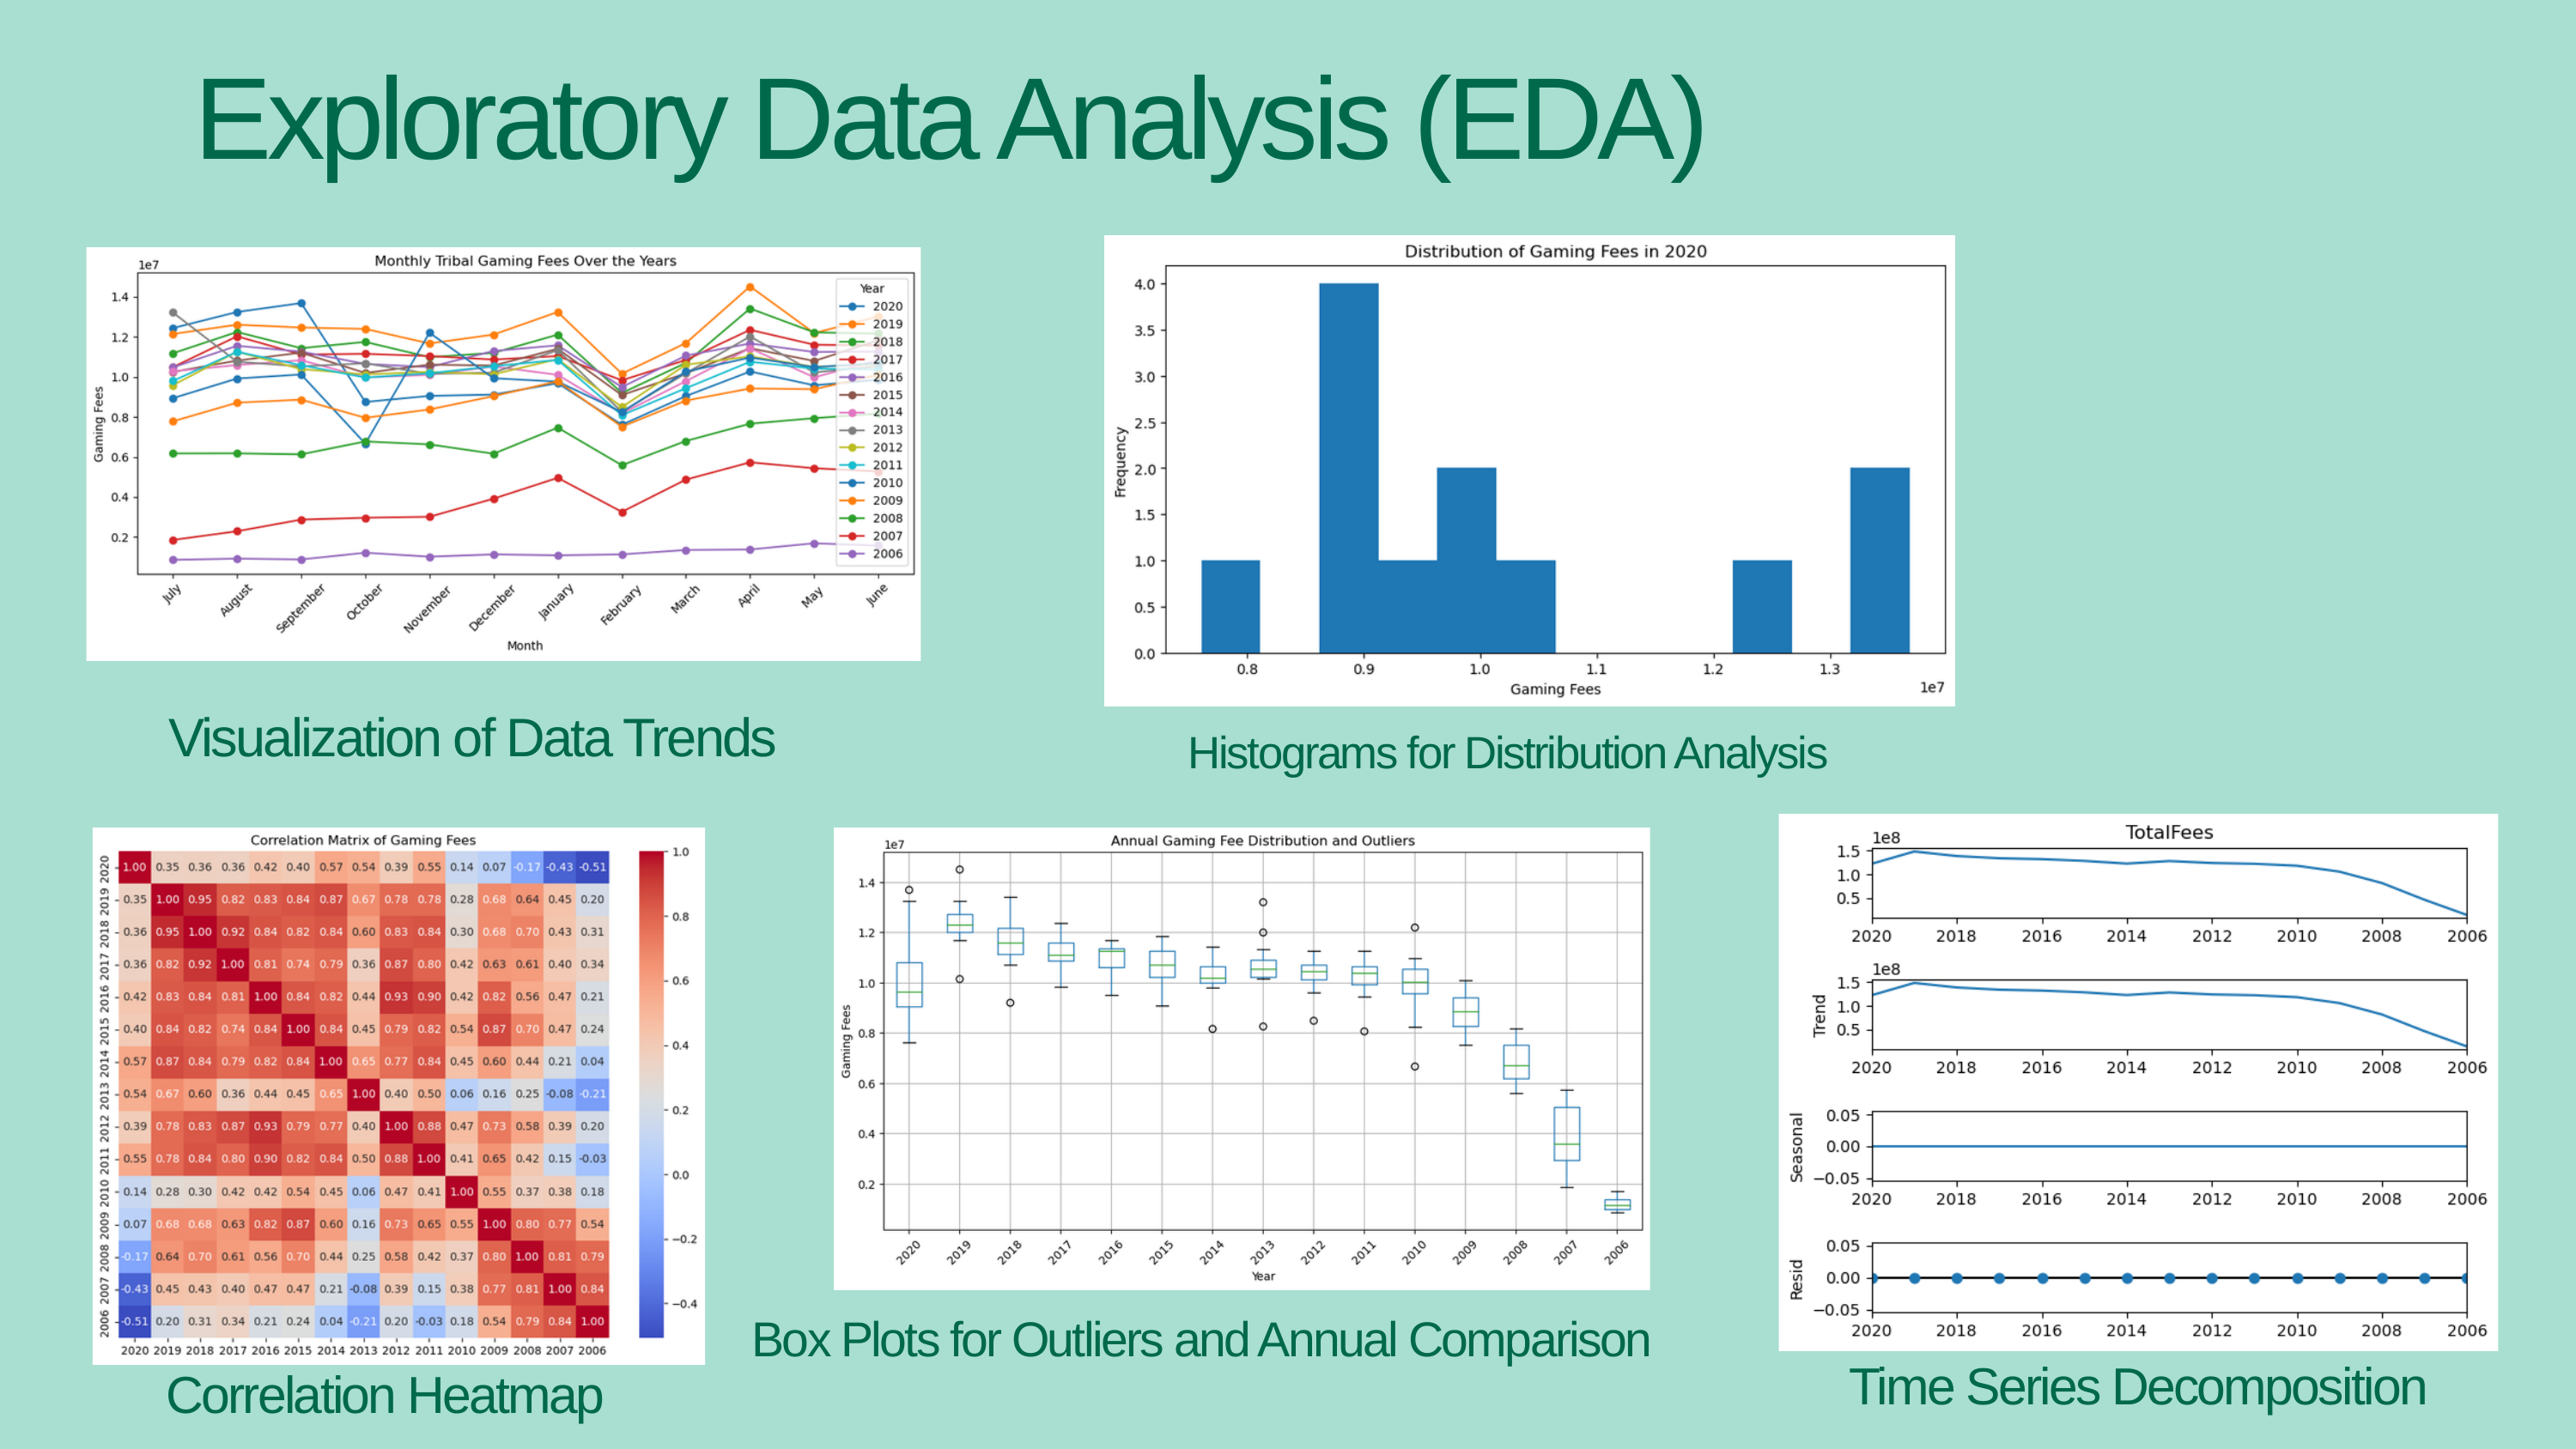

Exploratory Data Analysis (EDA)

Visualization of Data Trends
Histograms for Distribution Analysis

Box Plots for Outliers and Annual Comparison
Time Series Decomposition
Correlation Heatmap